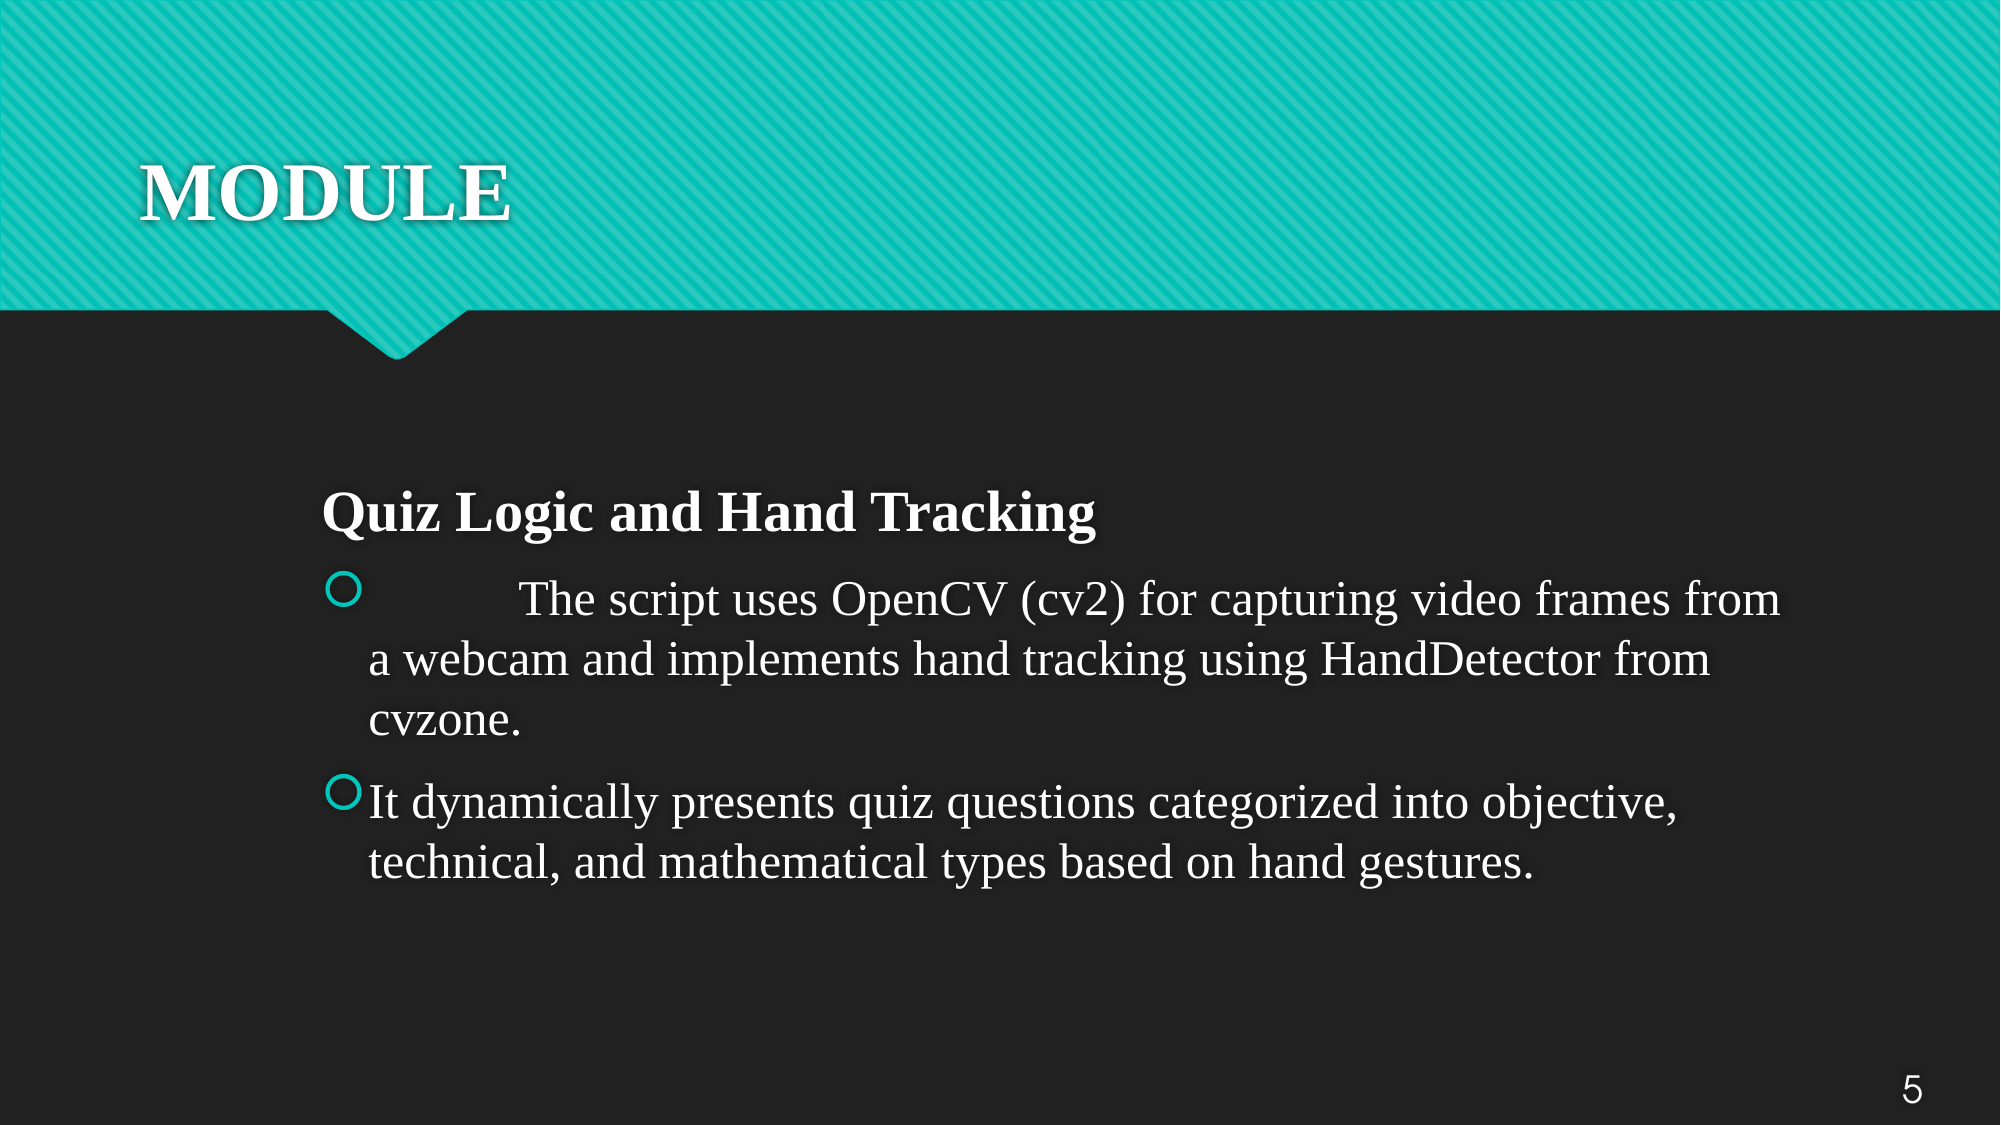

# MODULE
Quiz Logic and Hand Tracking
	The script uses OpenCV (cv2) for capturing video frames from a webcam and implements hand tracking using HandDetector from cvzone.
It dynamically presents quiz questions categorized into objective, technical, and mathematical types based on hand gestures.
5